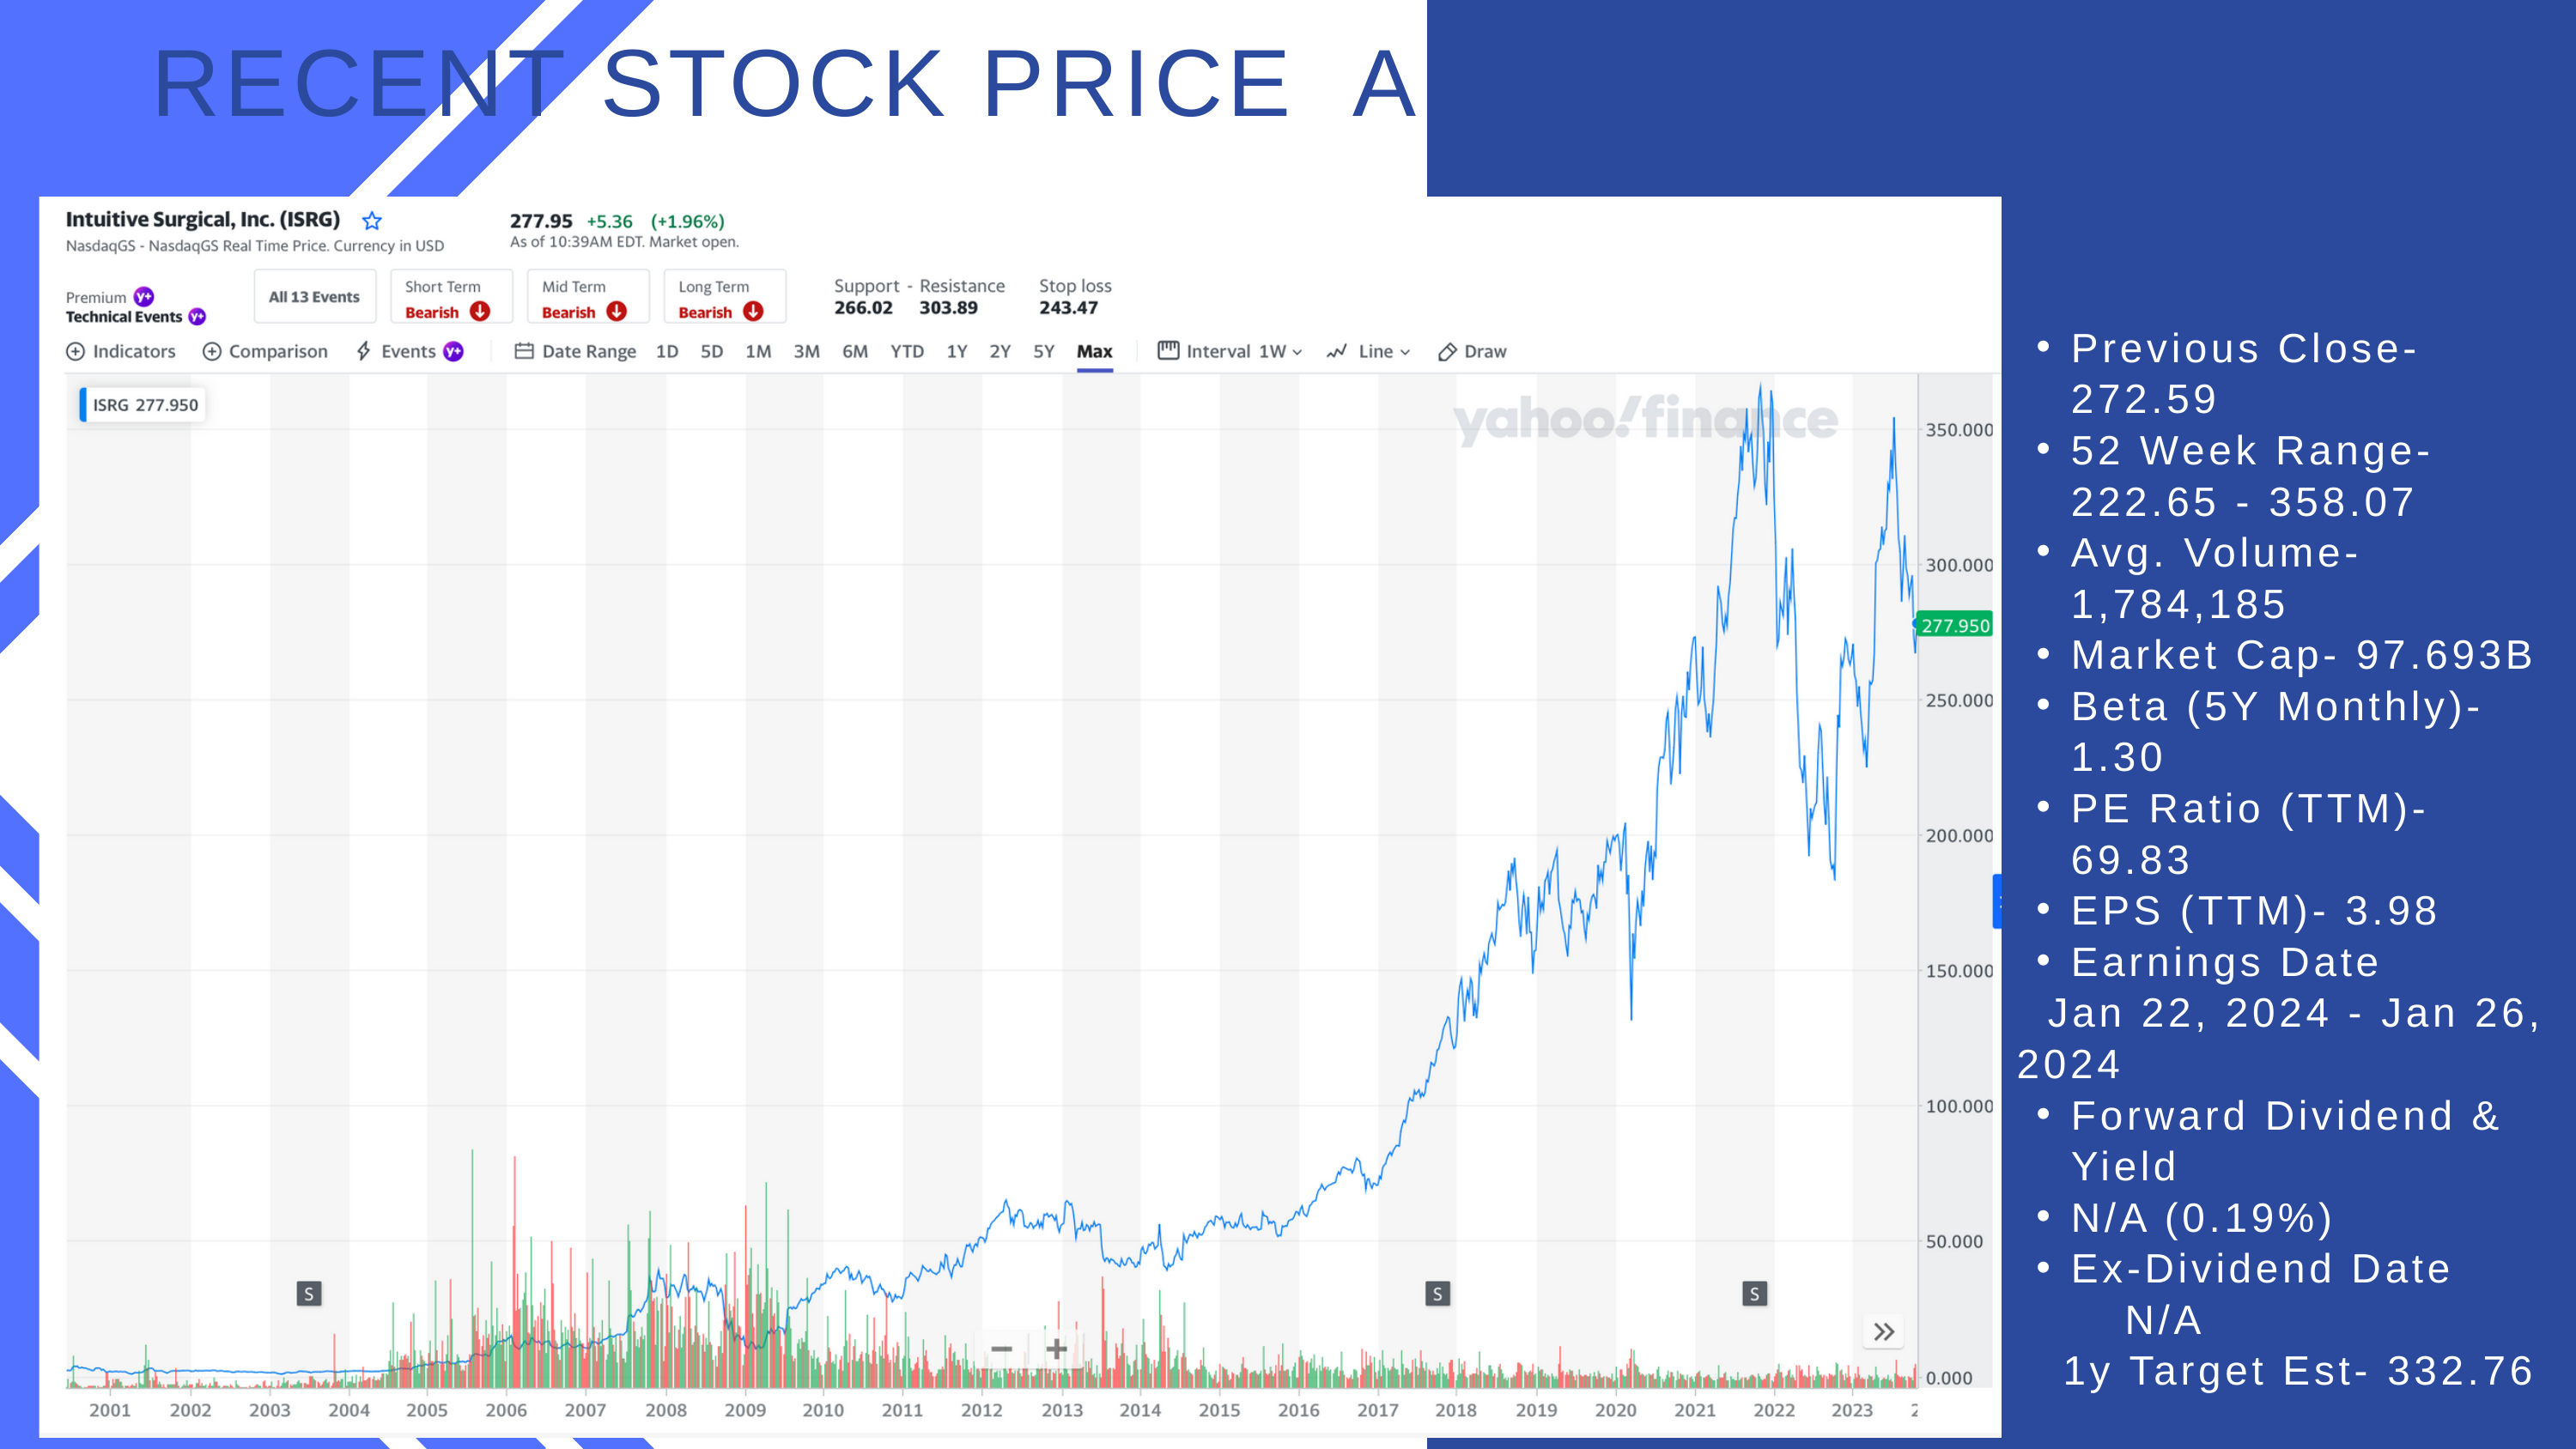

RECENT STOCK PRICE  AND PERFORMANCE

Previous Close- 272.59
52 Week Range- 222.65 - 358.07
Avg. Volume- 1,784,185
Market Cap- 97.693B
Beta (5Y Monthly)- 1.30
PE Ratio (TTM)- 69.83
EPS (TTM)- 3.98
Earnings Date
   Jan 22, 2024 - Jan 26,  2024
Forward Dividend & Yield
N/A (0.19%)
Ex-Dividend Date
        N/A
    1y Target Est- 332.76